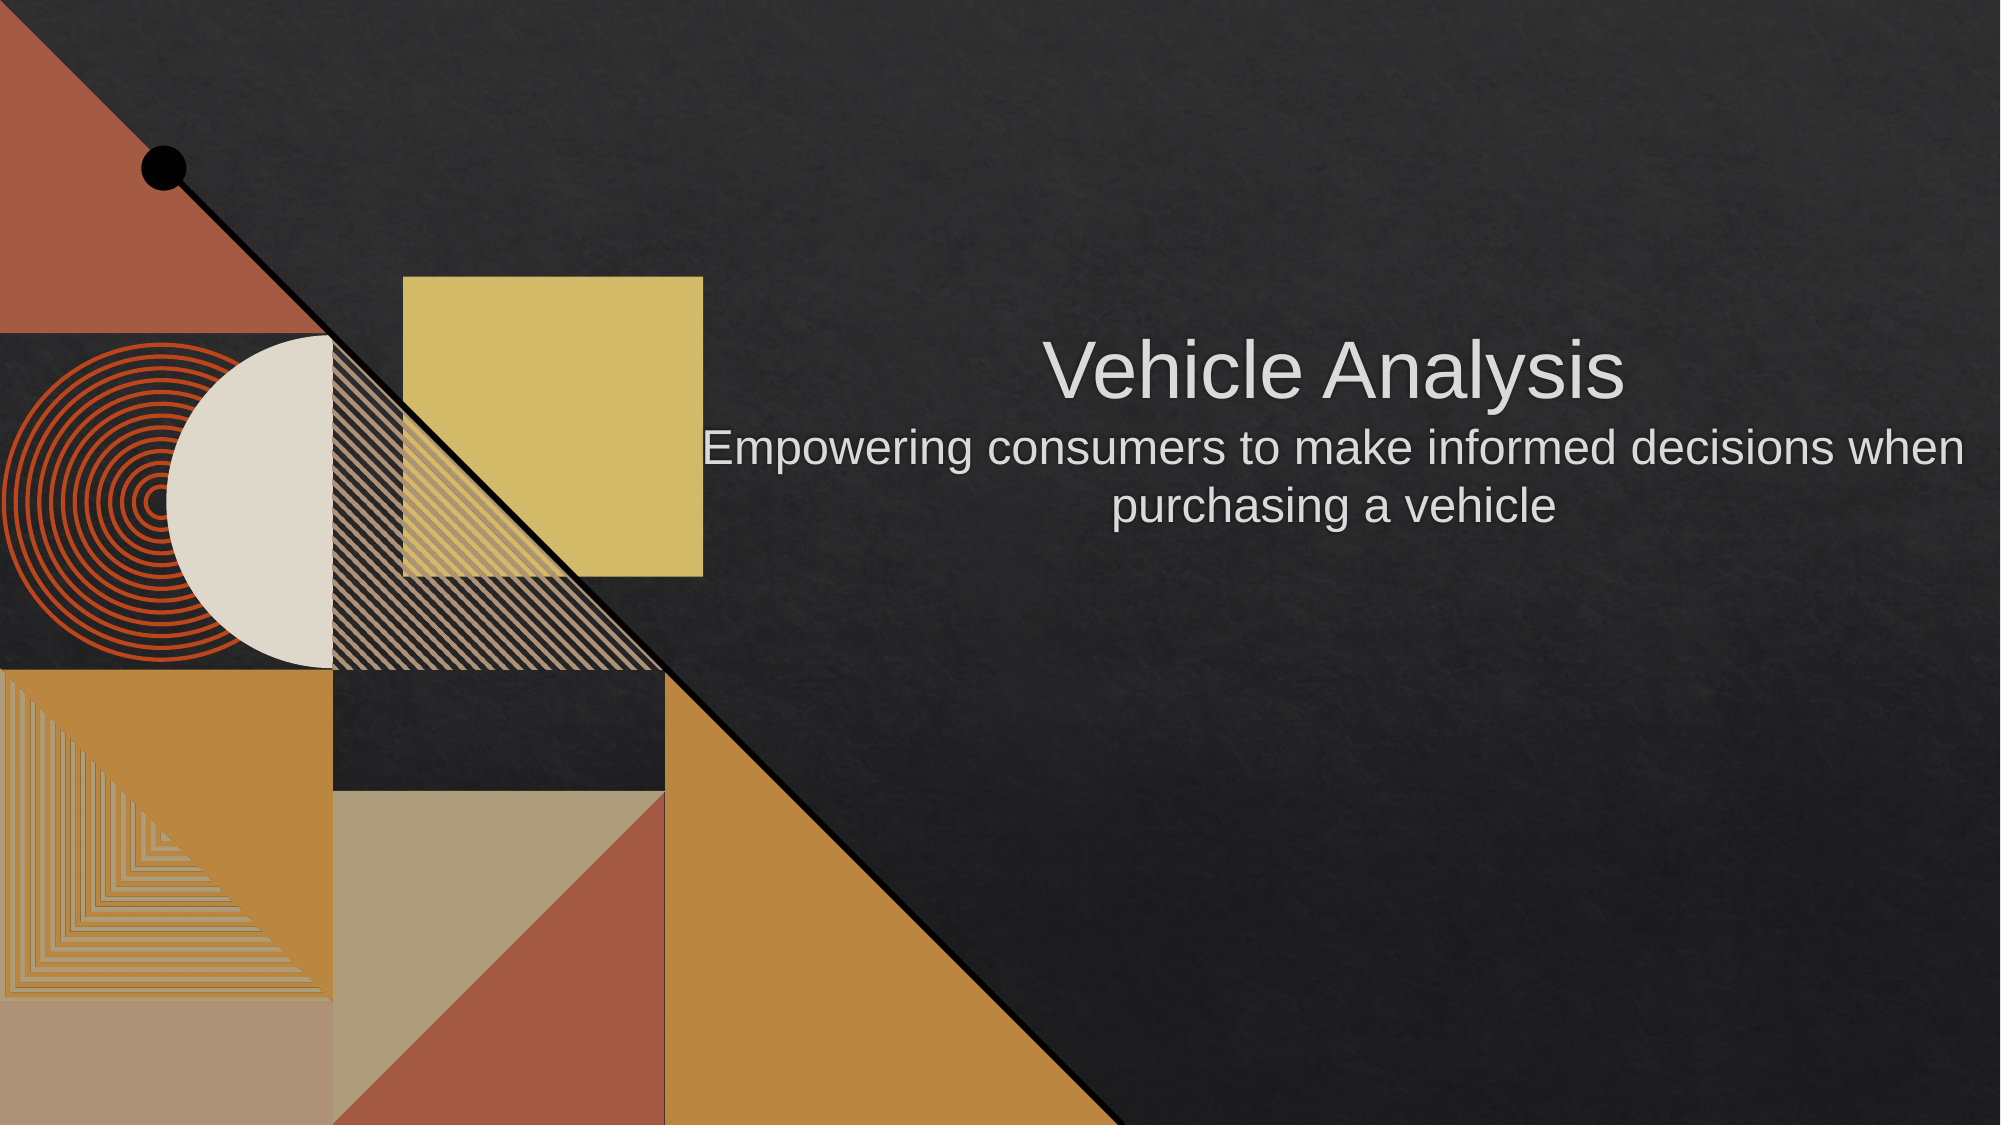

# Vehicle Analysis Empowering consumers to make informed decisions when purchasing a vehicle